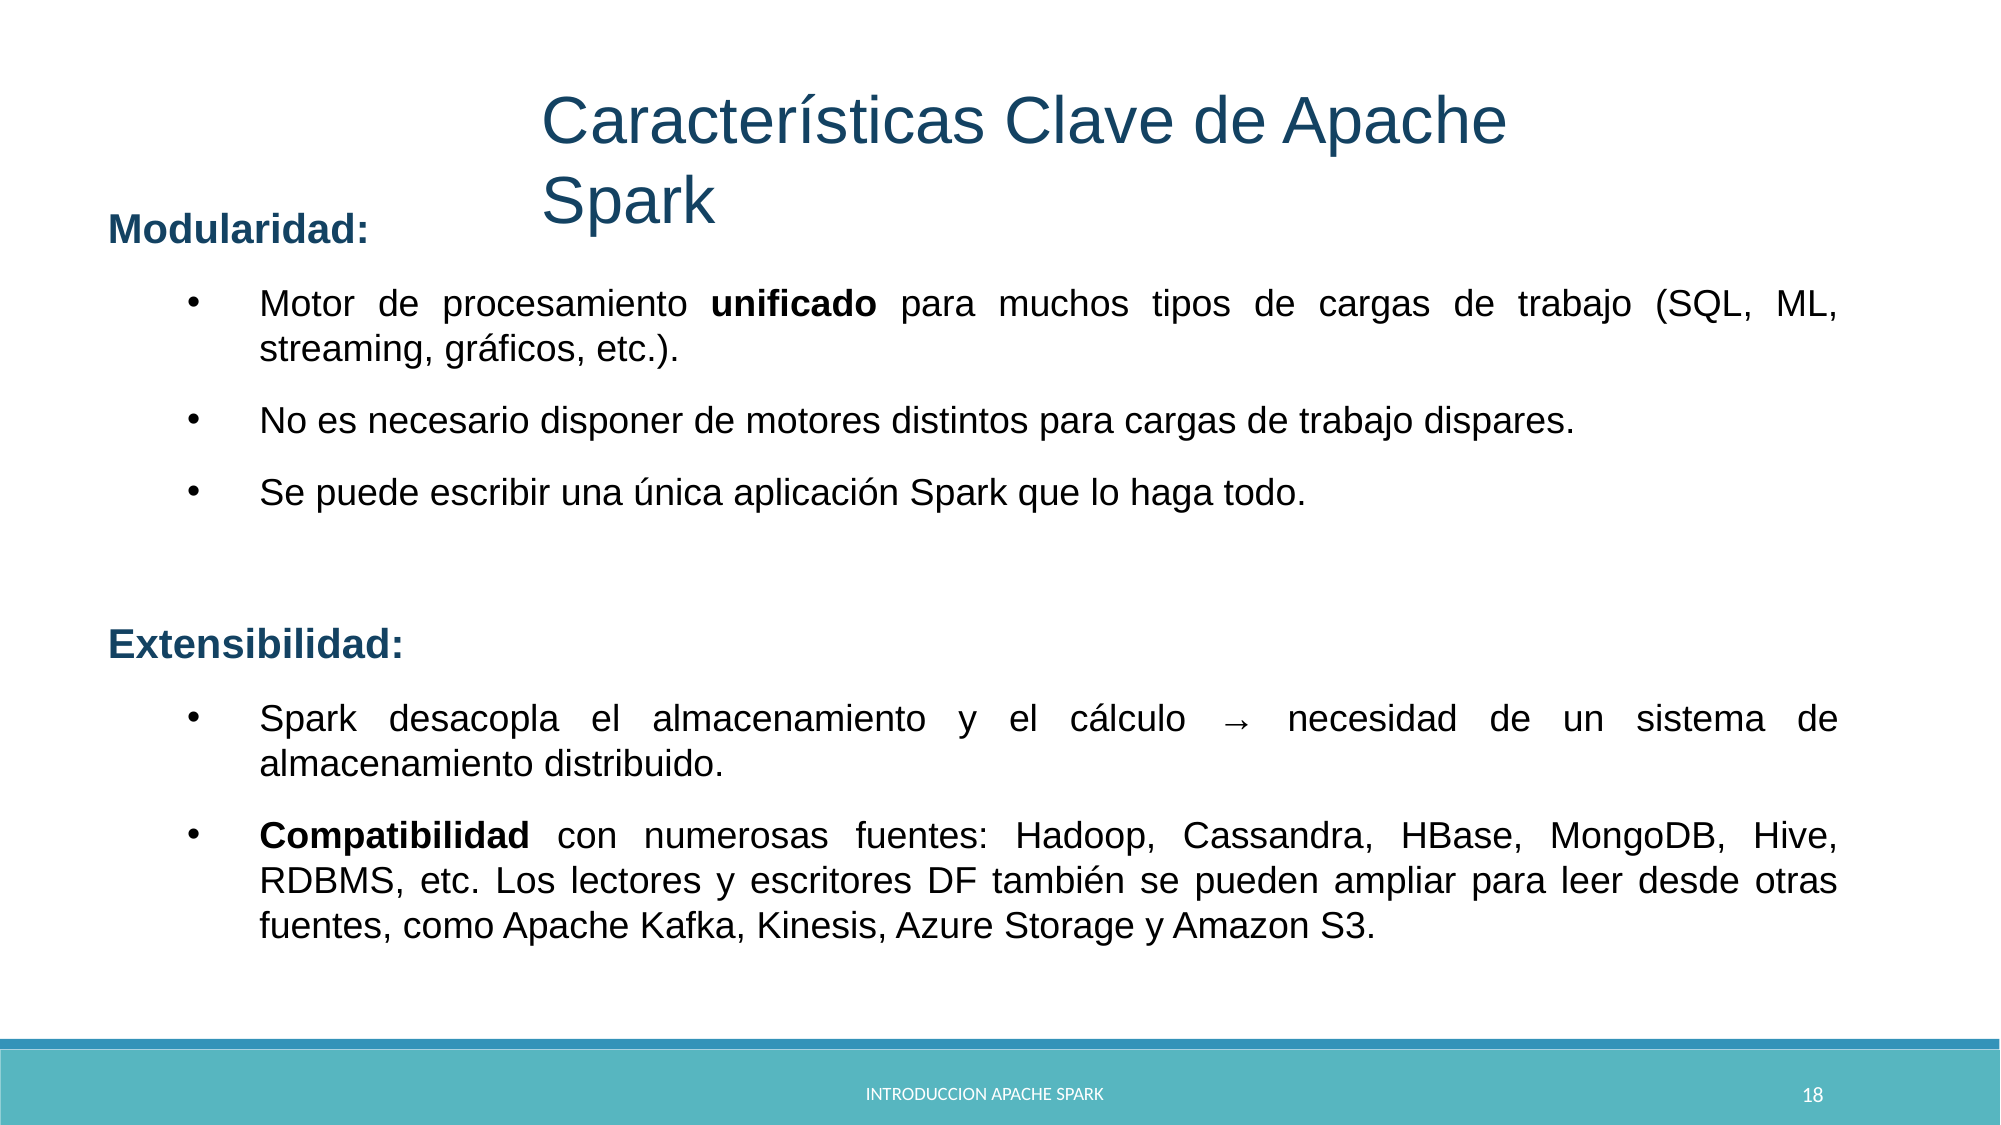

# Características Clave de Apache Spark
Modularidad:
Motor de procesamiento unificado para muchos tipos de cargas de trabajo (SQL, ML, streaming, gráficos, etc.).
No es necesario disponer de motores distintos para cargas de trabajo dispares.
Se puede escribir una única aplicación Spark que lo haga todo.

Extensibilidad:
Spark desacopla el almacenamiento y el cálculo → necesidad de un sistema de almacenamiento distribuido.
Compatibilidad con numerosas fuentes: Hadoop, Cassandra, HBase, MongoDB, Hive, RDBMS, etc. Los lectores y escritores DF también se pueden ampliar para leer desde otras fuentes, como Apache Kafka, Kinesis, Azure Storage y Amazon S3.

18
INTRODUCCION APACHE SPARK